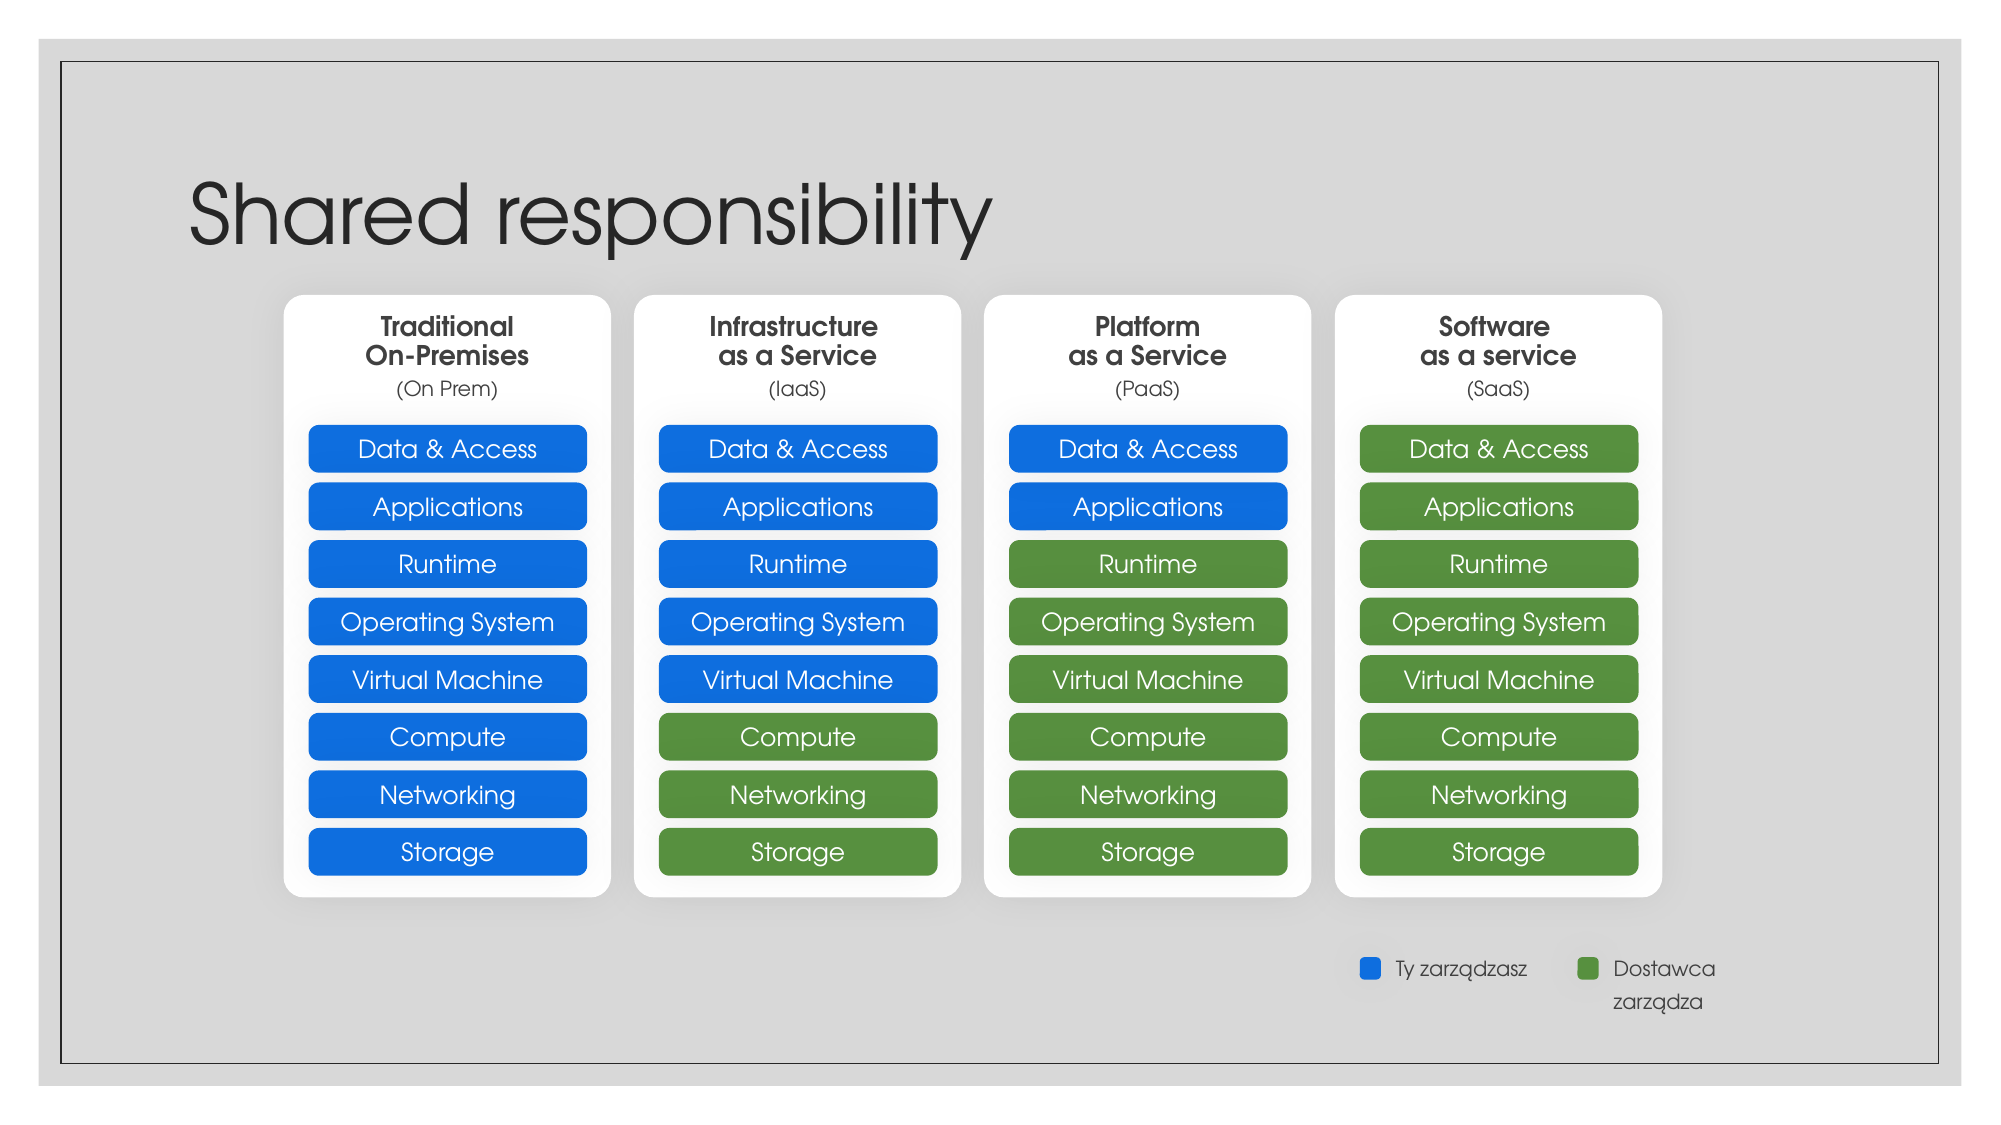

# Shared responsibility
Infrastructure
as a Service
(IaaS)
Platform
as a Service
(PaaS)
Software
as a service
(SaaS)
Traditional
On-Premises
(On Prem)
Data & Access
Data & Access
Data & Access
Data & Access
Applications
Applications
Applications
Applications
Runtime
Runtime
Runtime
Runtime
Operating System
Operating System
Operating System
Operating System
Virtual Machine
Virtual Machine
Virtual Machine
Virtual Machine
Compute
Compute
Compute
Compute
Networking
Networking
Networking
Networking
Storage
Storage
Storage
Storage
Ty zarządzasz
Dostawca zarządza